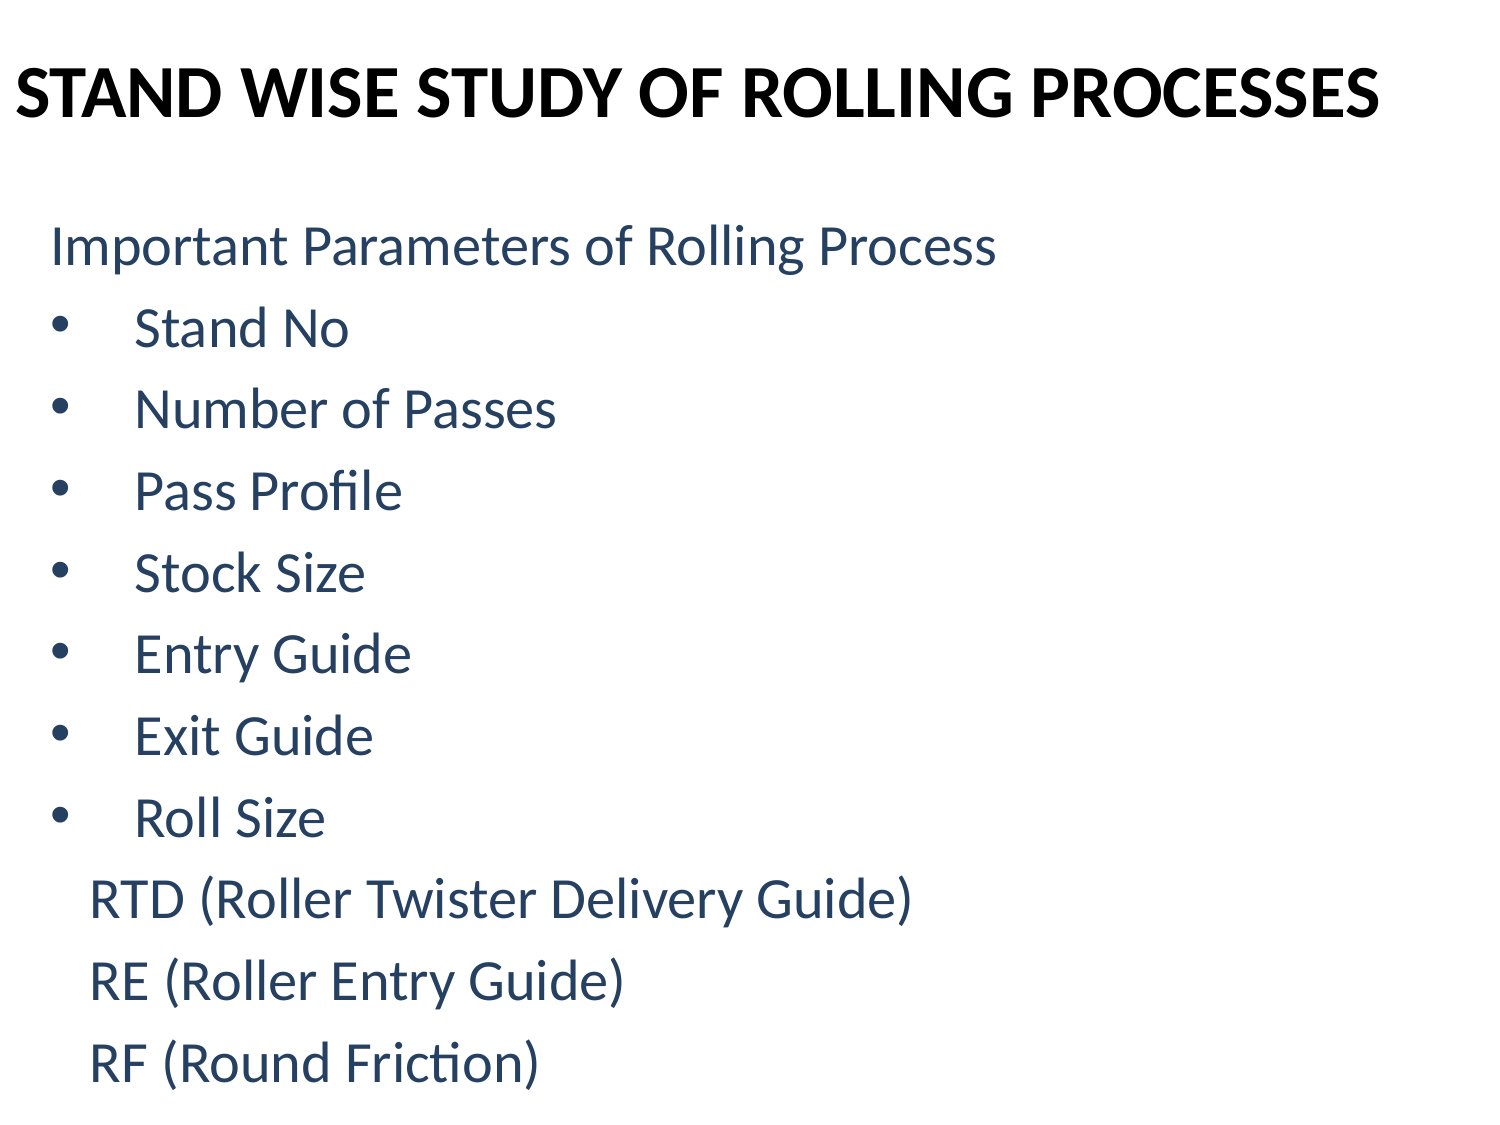

# Stand wise study of rollInG Processes

Important Parameters of Rolling Process
Stand No
Number of Passes
Pass Profile
Stock Size
Entry Guide
Exit Guide
Roll Size
   RTD (Roller Twister Delivery Guide)
   RE (Roller Entry Guide)
   RF (Round Friction)